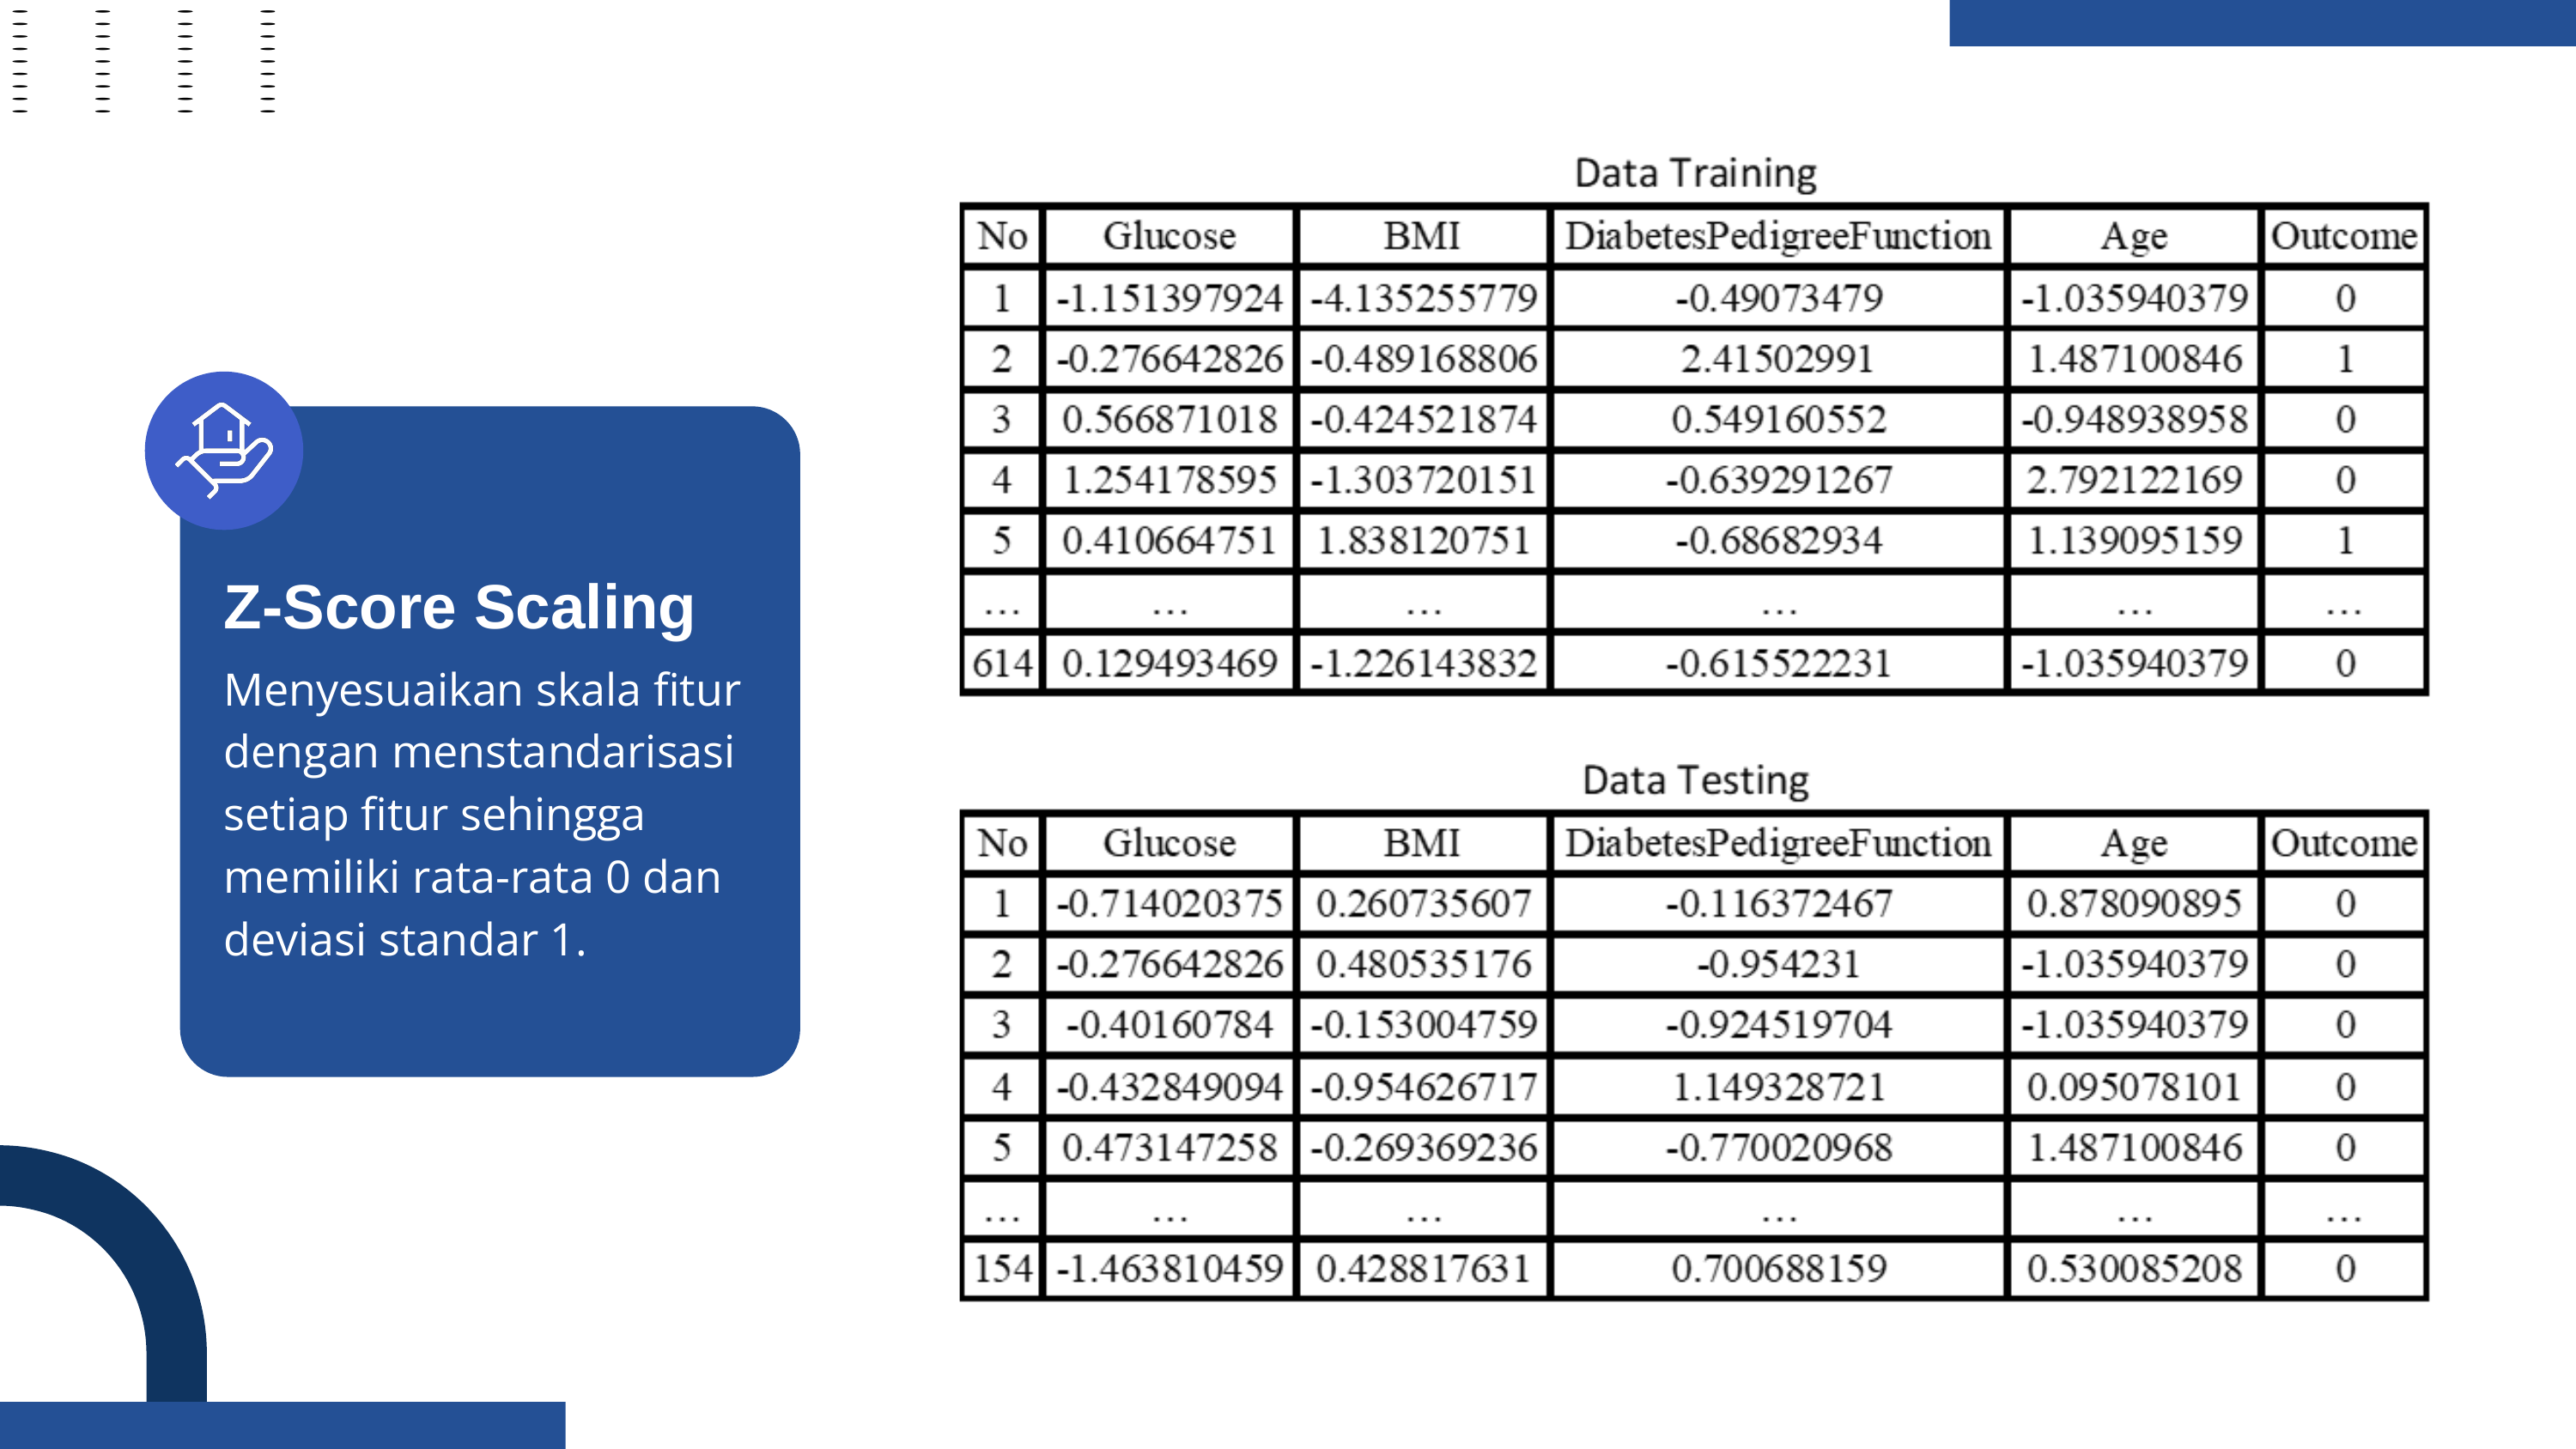

Z-Score Scaling
Menyesuaikan skala fitur dengan menstandarisasi setiap fitur sehingga memiliki rata-rata 0 dan deviasi standar 1.